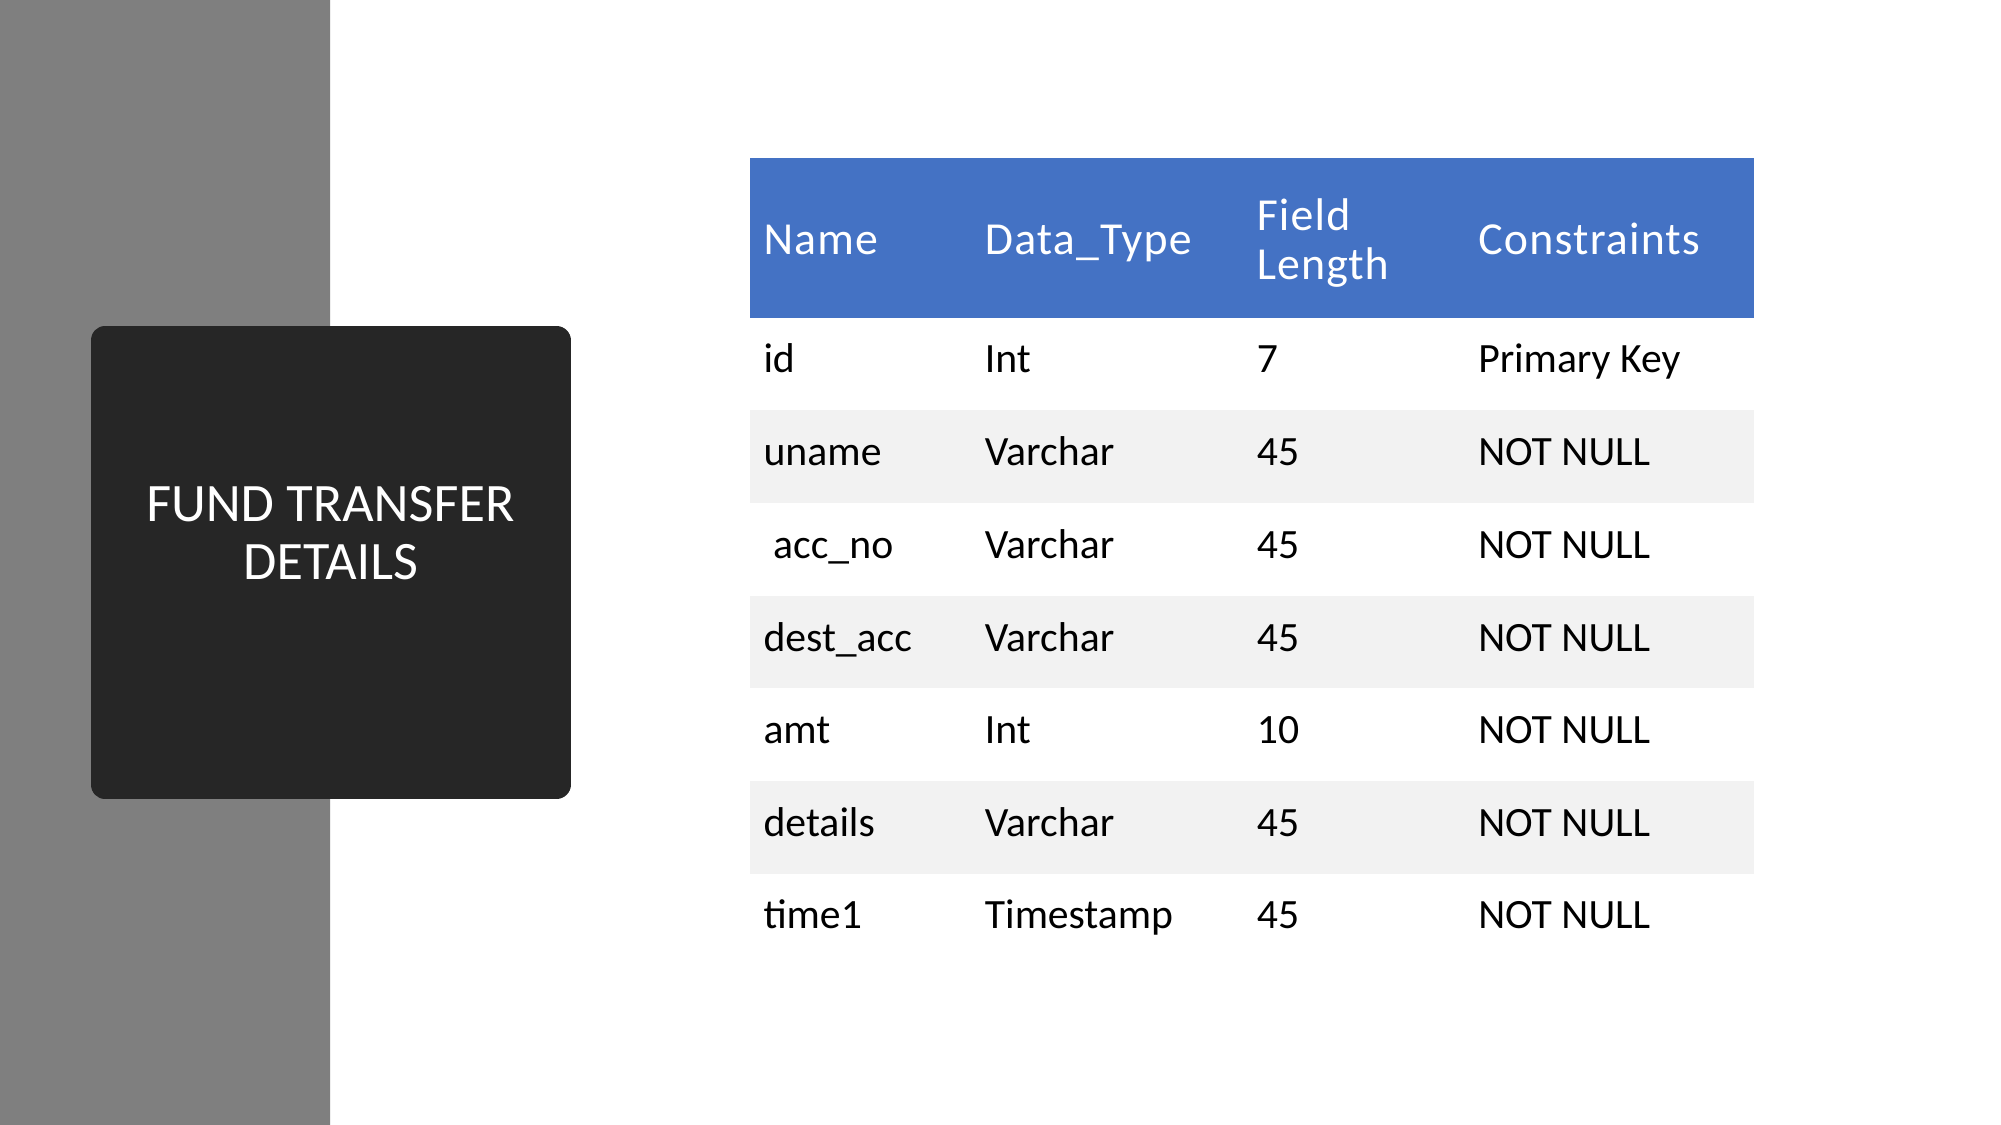

| Name | Data\_Type | Field Length | Constraints |
| --- | --- | --- | --- |
| id | Int | 7 | Primary Key |
| uname | Varchar | 45 | NOT NULL |
| acc\_no | Varchar | 45 | NOT NULL |
| dest\_acc | Varchar | 45 | NOT NULL |
| amt | Int | 10 | NOT NULL |
| details | Varchar | 45 | NOT NULL |
| time1 | Timestamp | 45 | NOT NULL |
# FUND TRANSFER DETAILS